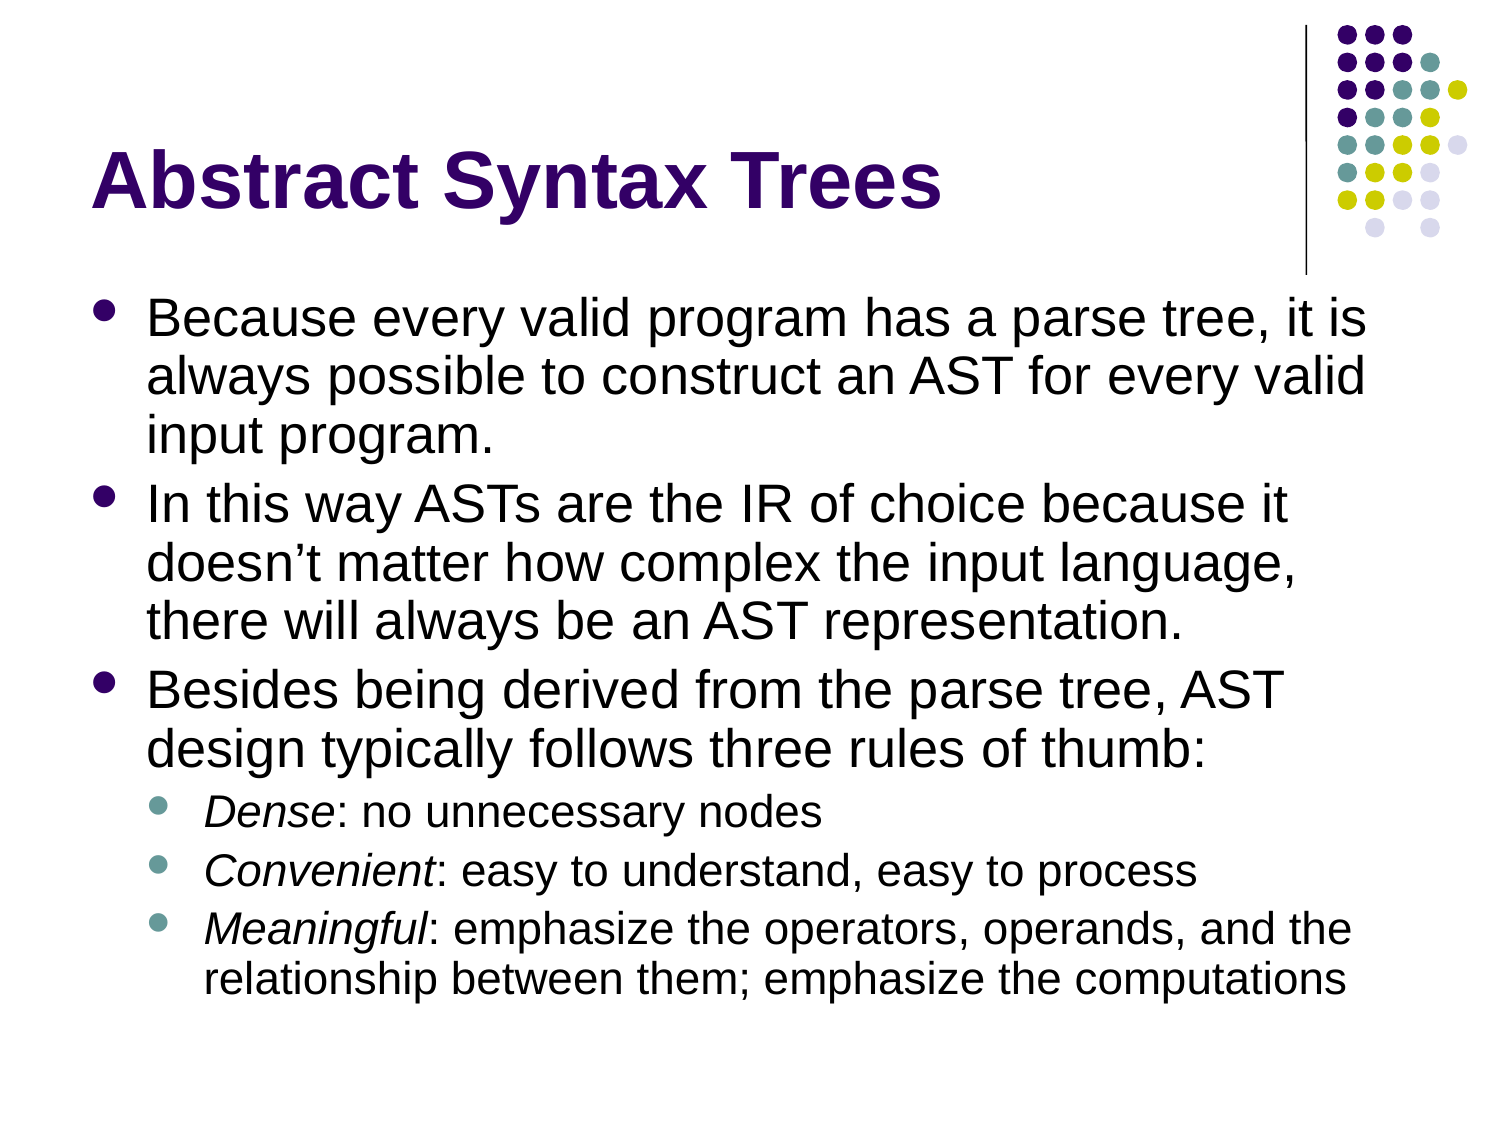

# Abstract Syntax Trees
Because every valid program has a parse tree, it is always possible to construct an AST for every valid input program.
In this way ASTs are the IR of choice because it doesn’t matter how complex the input language, there will always be an AST representation.
Besides being derived from the parse tree, AST design typically follows three rules of thumb:
Dense: no unnecessary nodes
Convenient: easy to understand, easy to process
Meaningful: emphasize the operators, operands, and the relationship between them; emphasize the computations